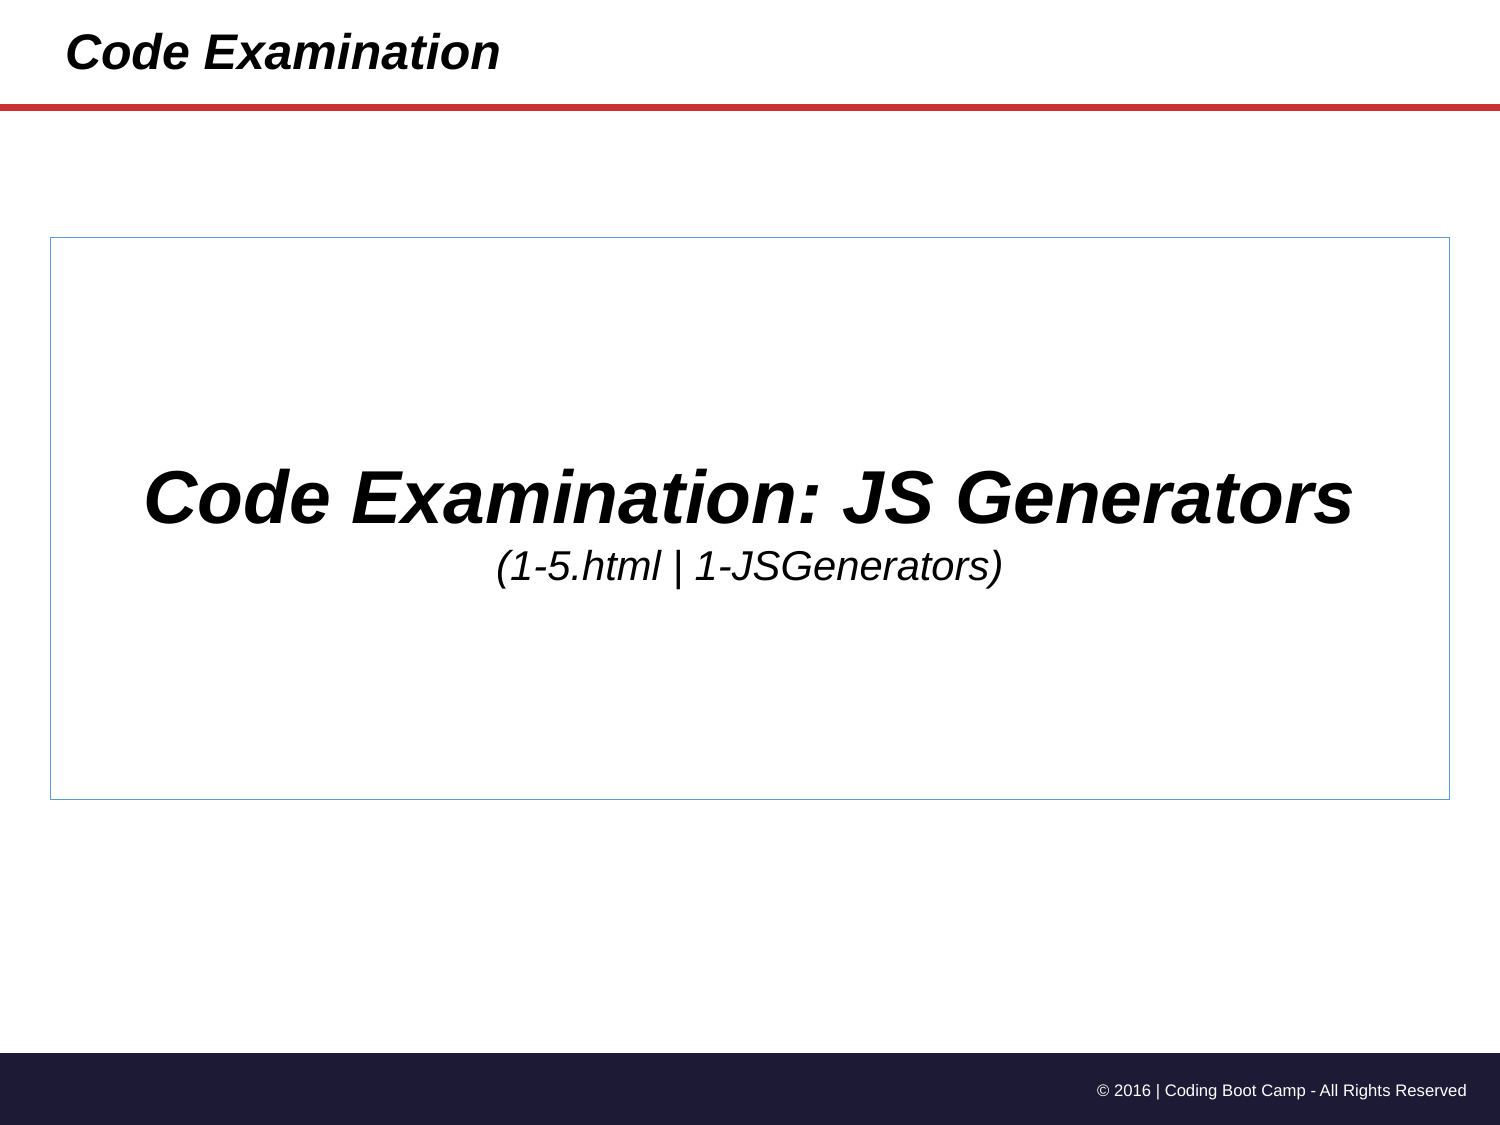

# Code Examination
Code Examination: JS Generators
(1-5.html | 1-JSGenerators)